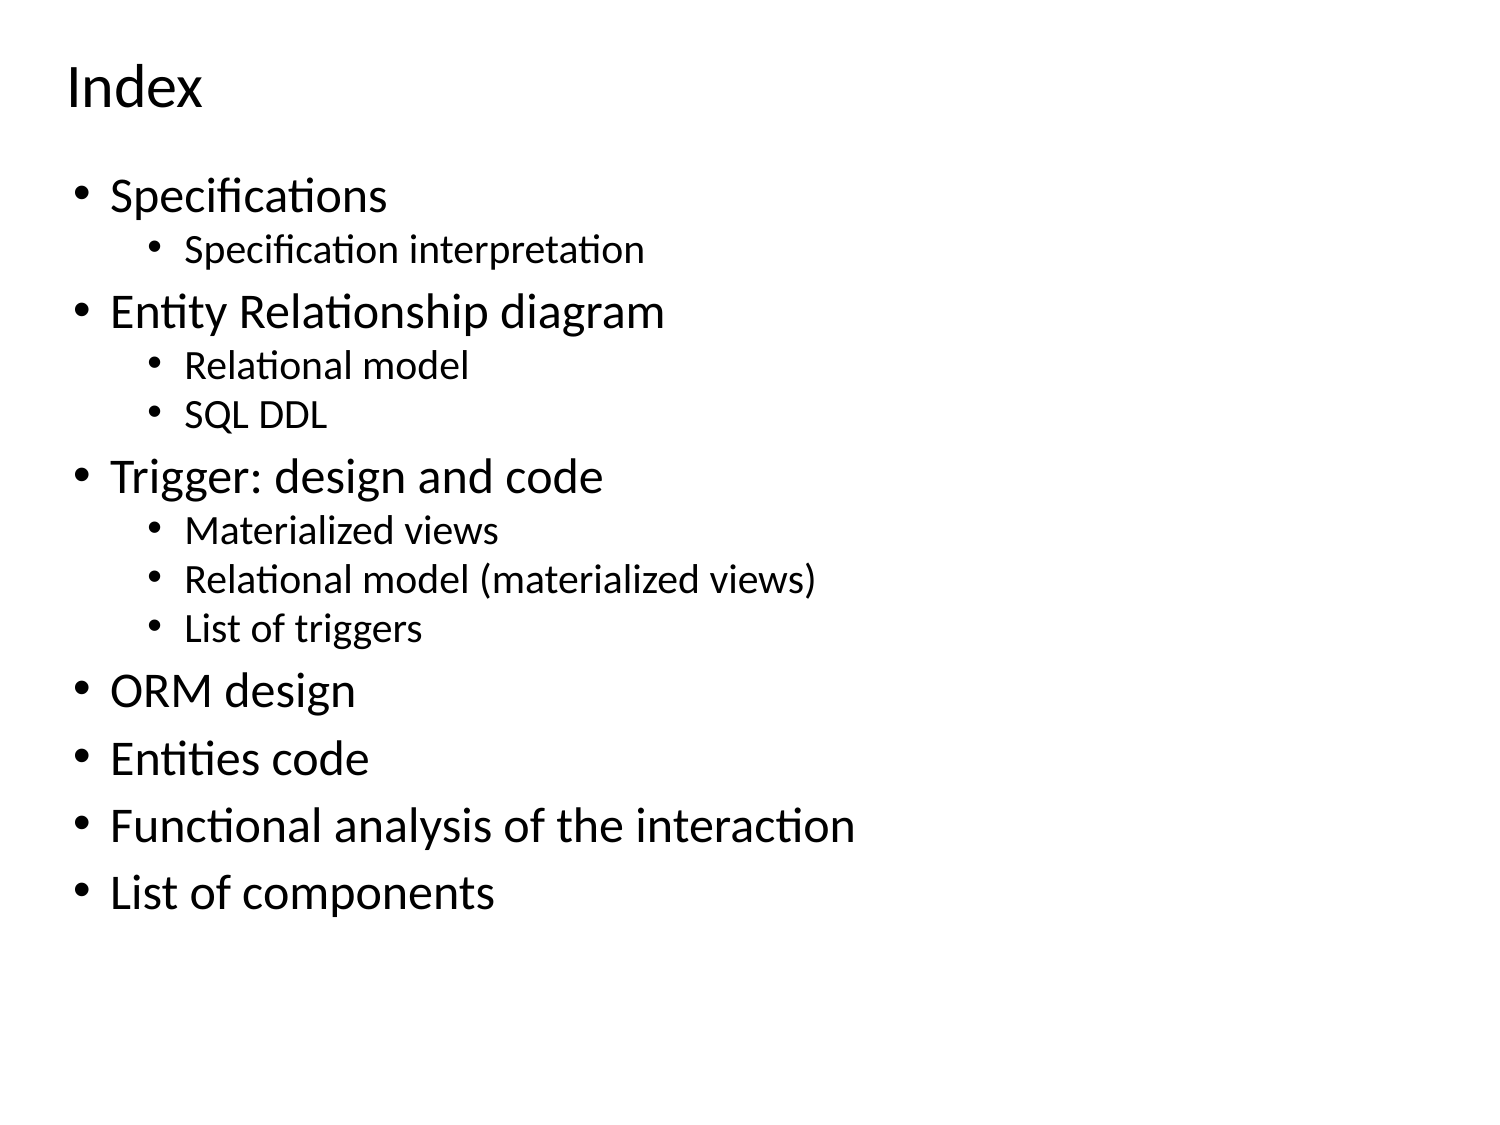

# Index
Specifications
Specification interpretation
Entity Relationship diagram
Relational model
SQL DDL
Trigger: design and code
Materialized views
Relational model (materialized views)
List of triggers
ORM design
Entities code
Functional analysis of the interaction
List of components